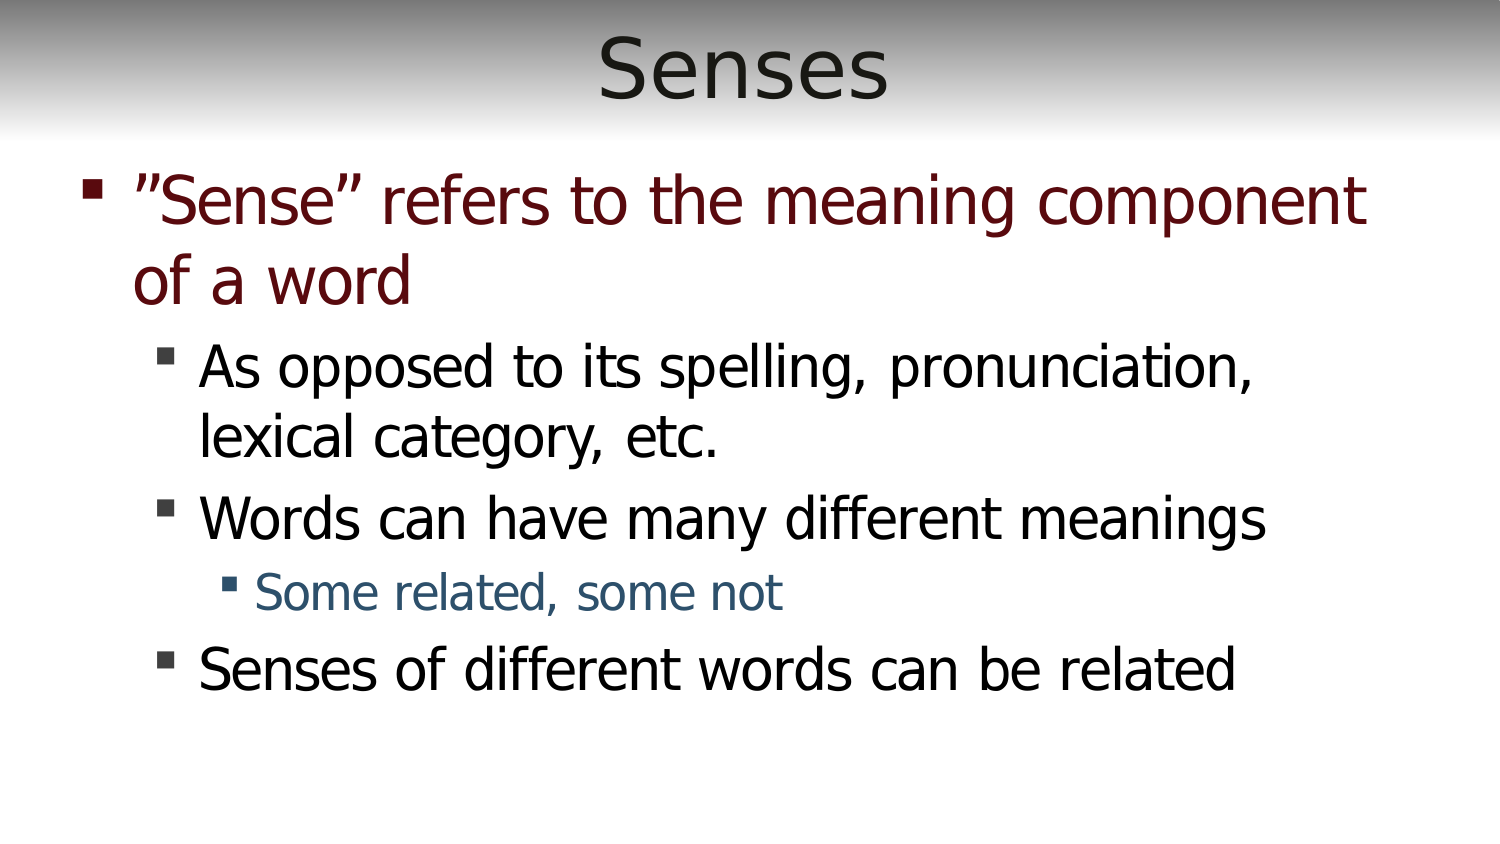

# Senses
”Sense” refers to the meaning component of a word
As opposed to its spelling, pronunciation, lexical category, etc.
Words can have many different meanings
Some related, some not
Senses of different words can be related